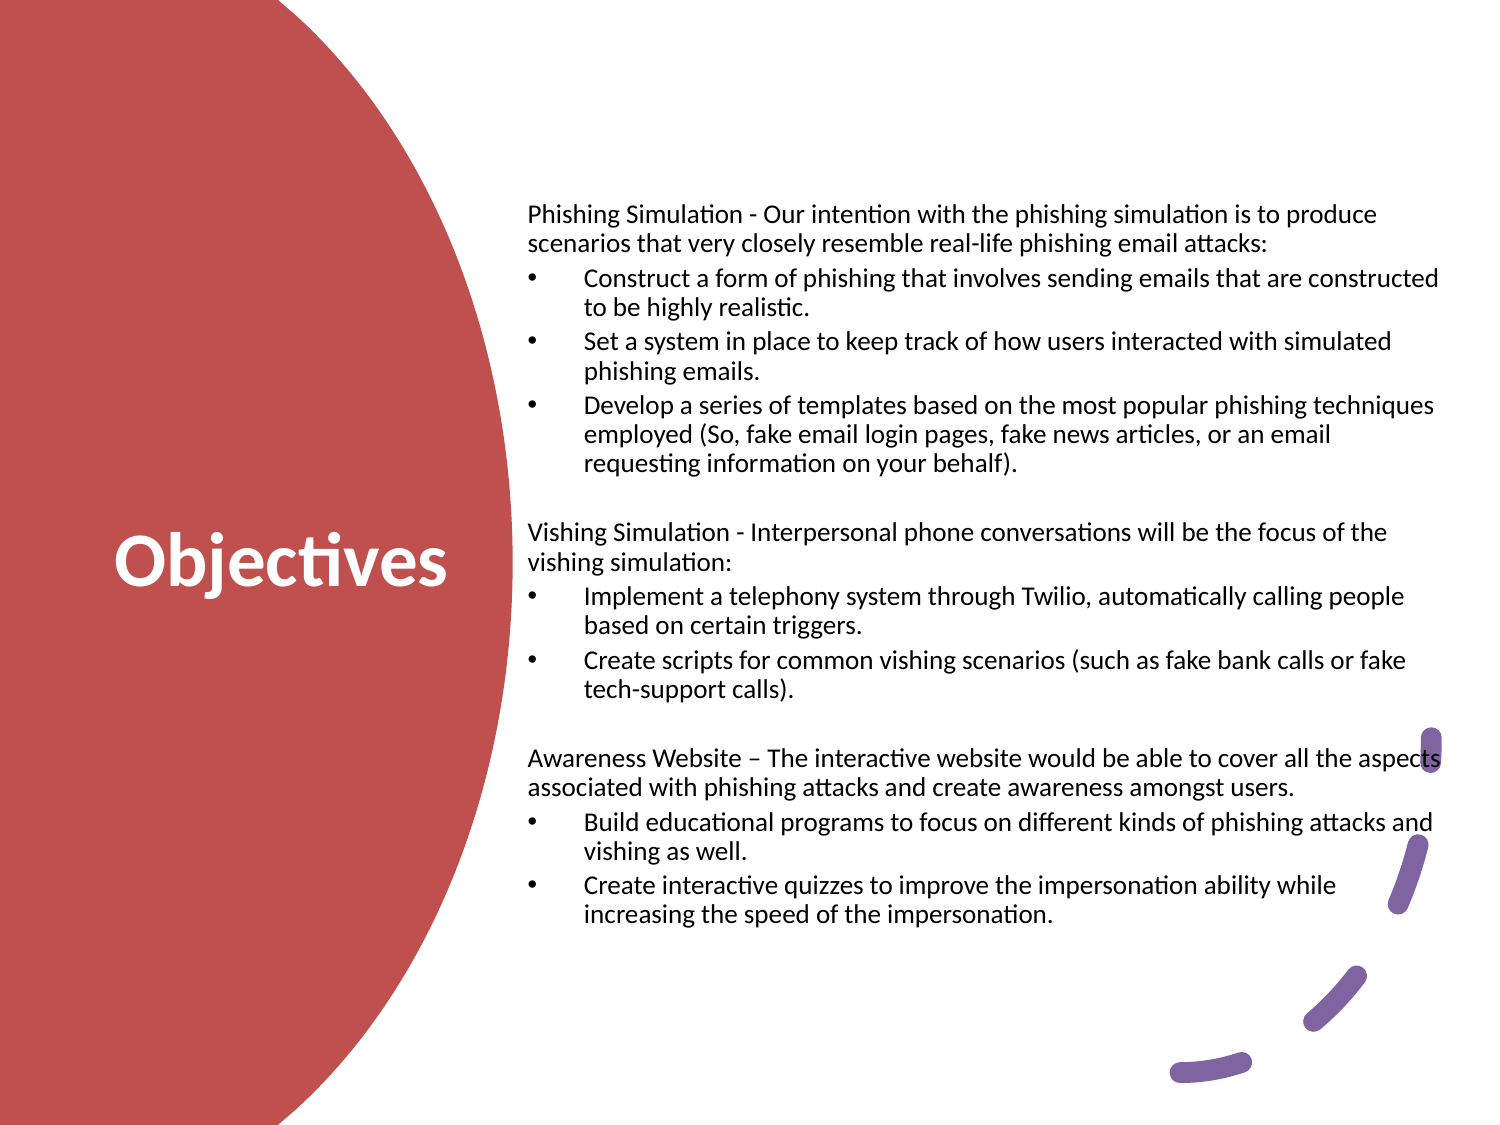

Phishing Simulation - Our intention with the phishing simulation is to produce scenarios that very closely resemble real-life phishing email attacks:
Construct a form of phishing that involves sending emails that are constructed to be highly realistic.
Set a system in place to keep track of how users interacted with simulated phishing emails.
Develop a series of templates based on the most popular phishing techniques employed (So, fake email login pages, fake news articles, or an email requesting information on your behalf).

Vishing Simulation - Interpersonal phone conversations will be the focus of the vishing simulation:
Implement a telephony system through Twilio, automatically calling people based on certain triggers.
Create scripts for common vishing scenarios (such as fake bank calls or fake tech-support calls).

Awareness Website – The interactive website would be able to cover all the aspects associated with phishing attacks and create awareness amongst users.
Build educational programs to focus on different kinds of phishing attacks and vishing as well.
Create interactive quizzes to improve the impersonation ability while increasing the speed of the impersonation.
# Objectives